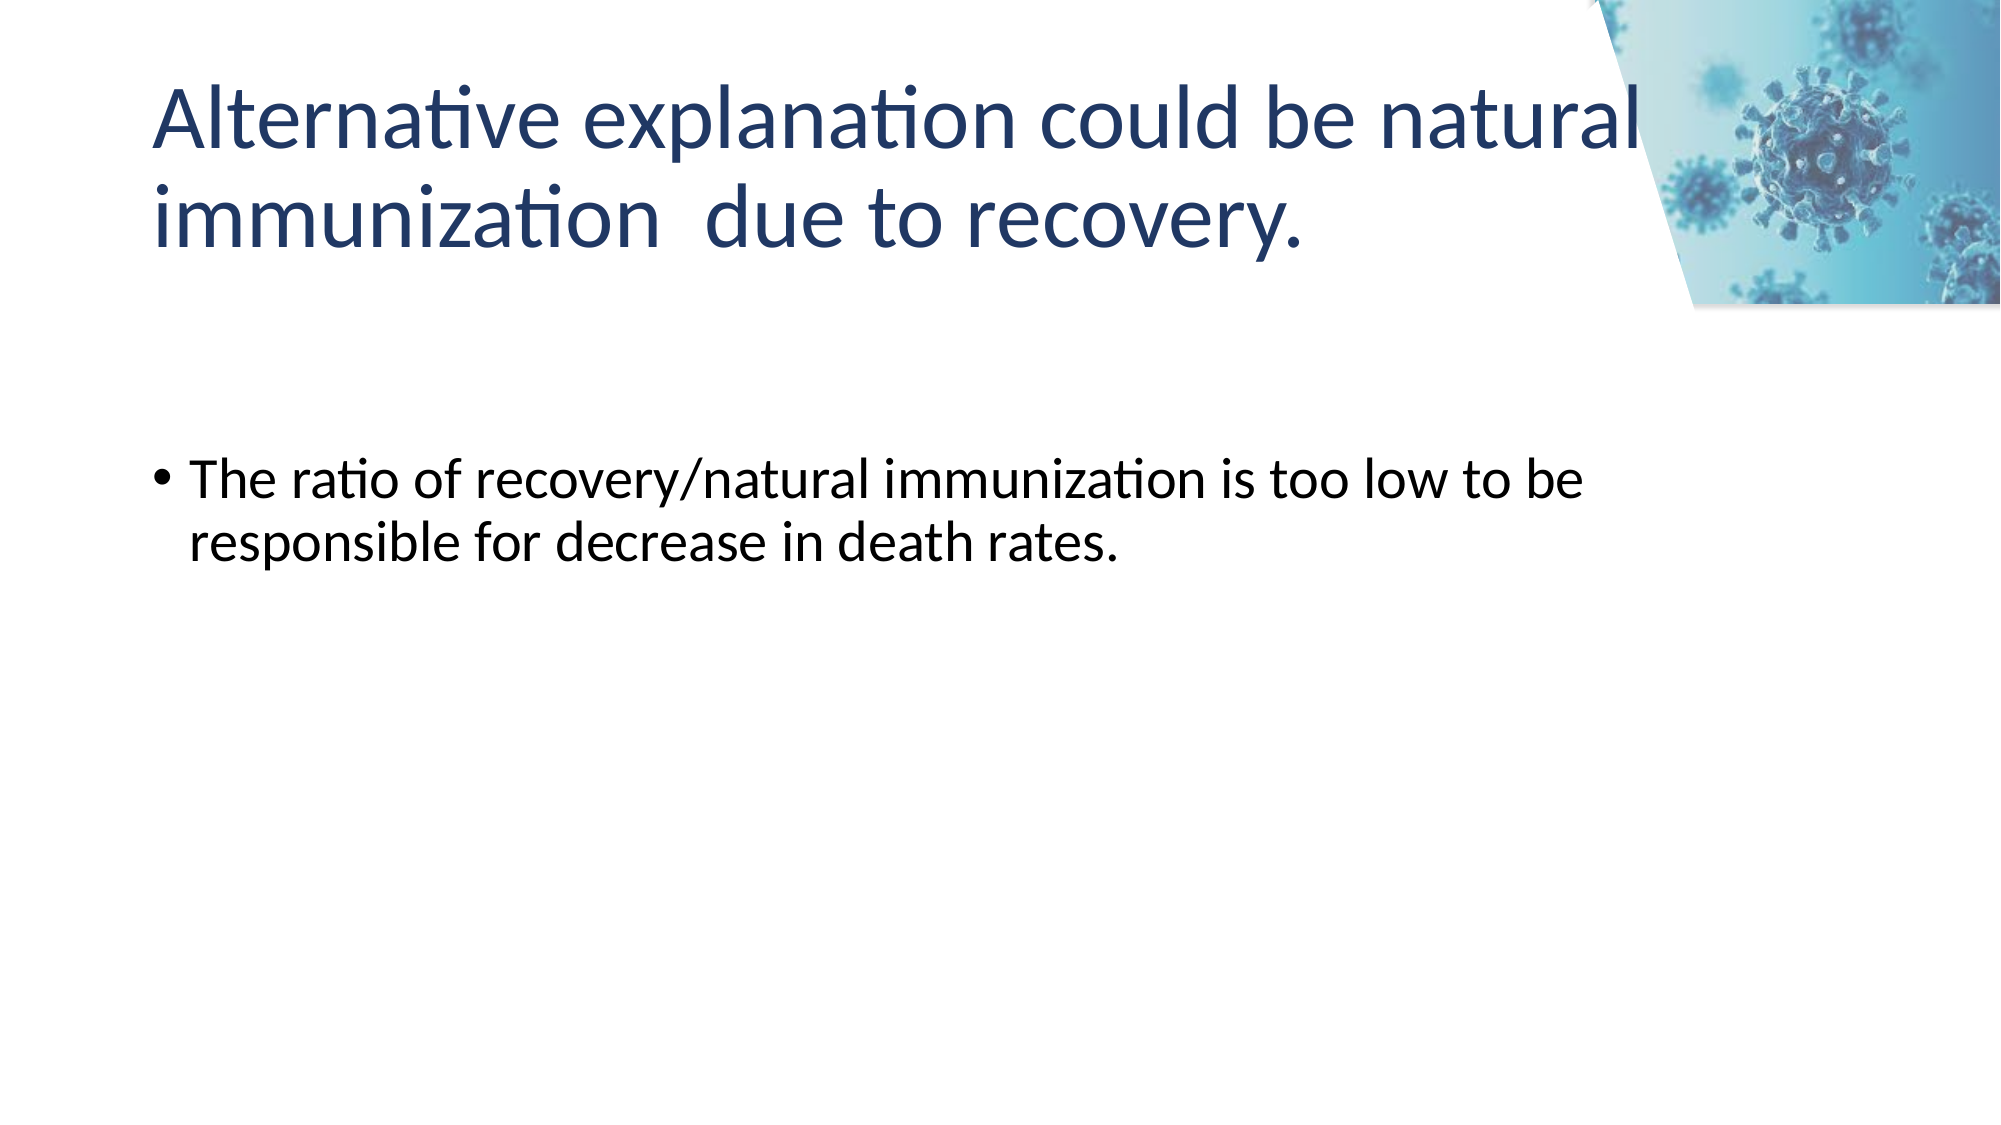

# Alternative explanation could be natural immunization  due to recovery.
The ratio of recovery/natural immunization is too low to be responsible for decrease in death rates.